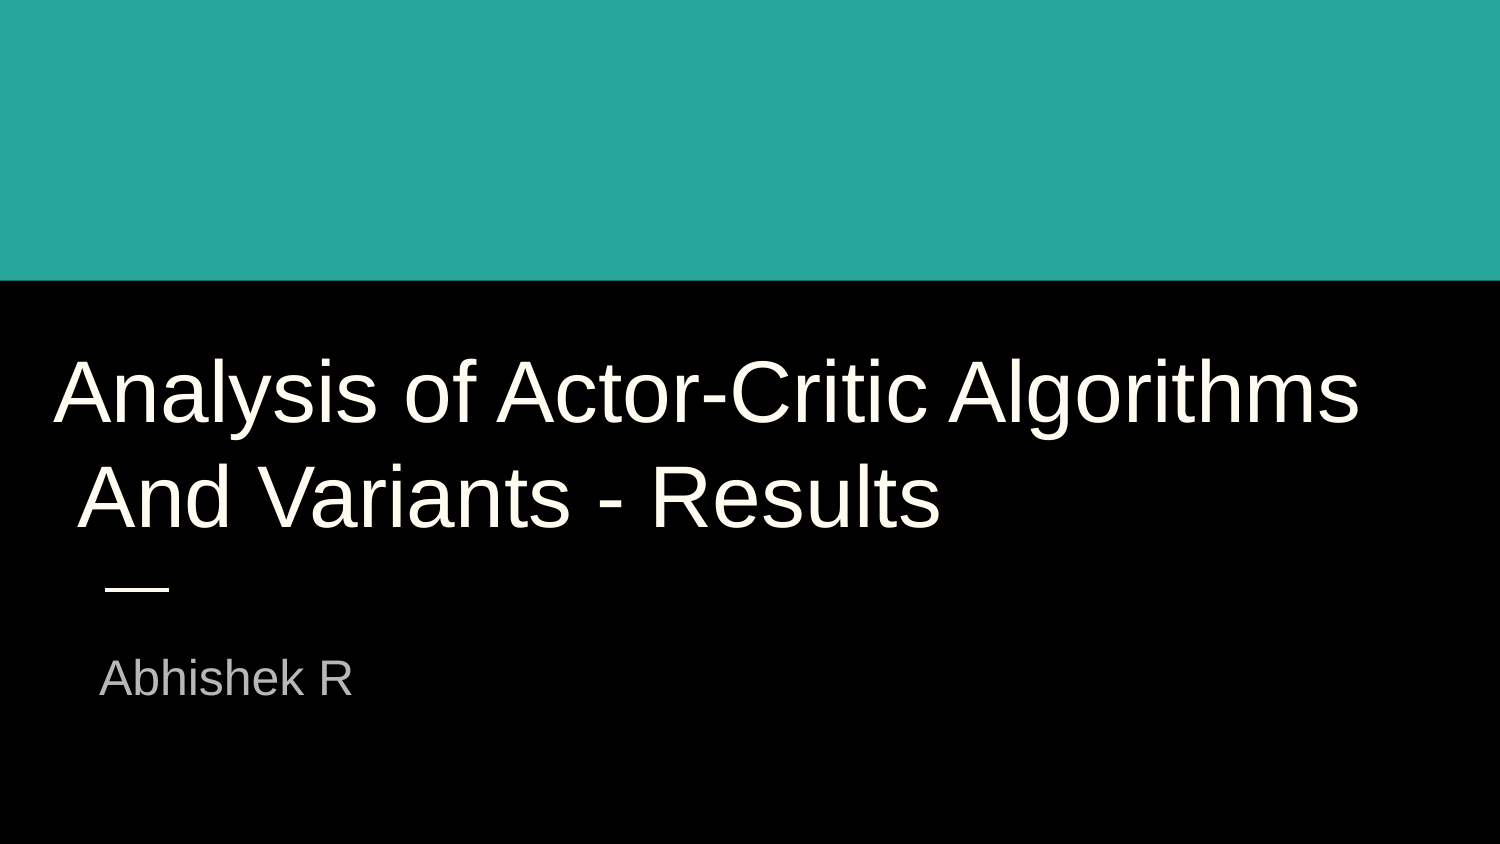

# Analysis of Actor-Critic Algorithms
 And Variants - Results
Abhishek R